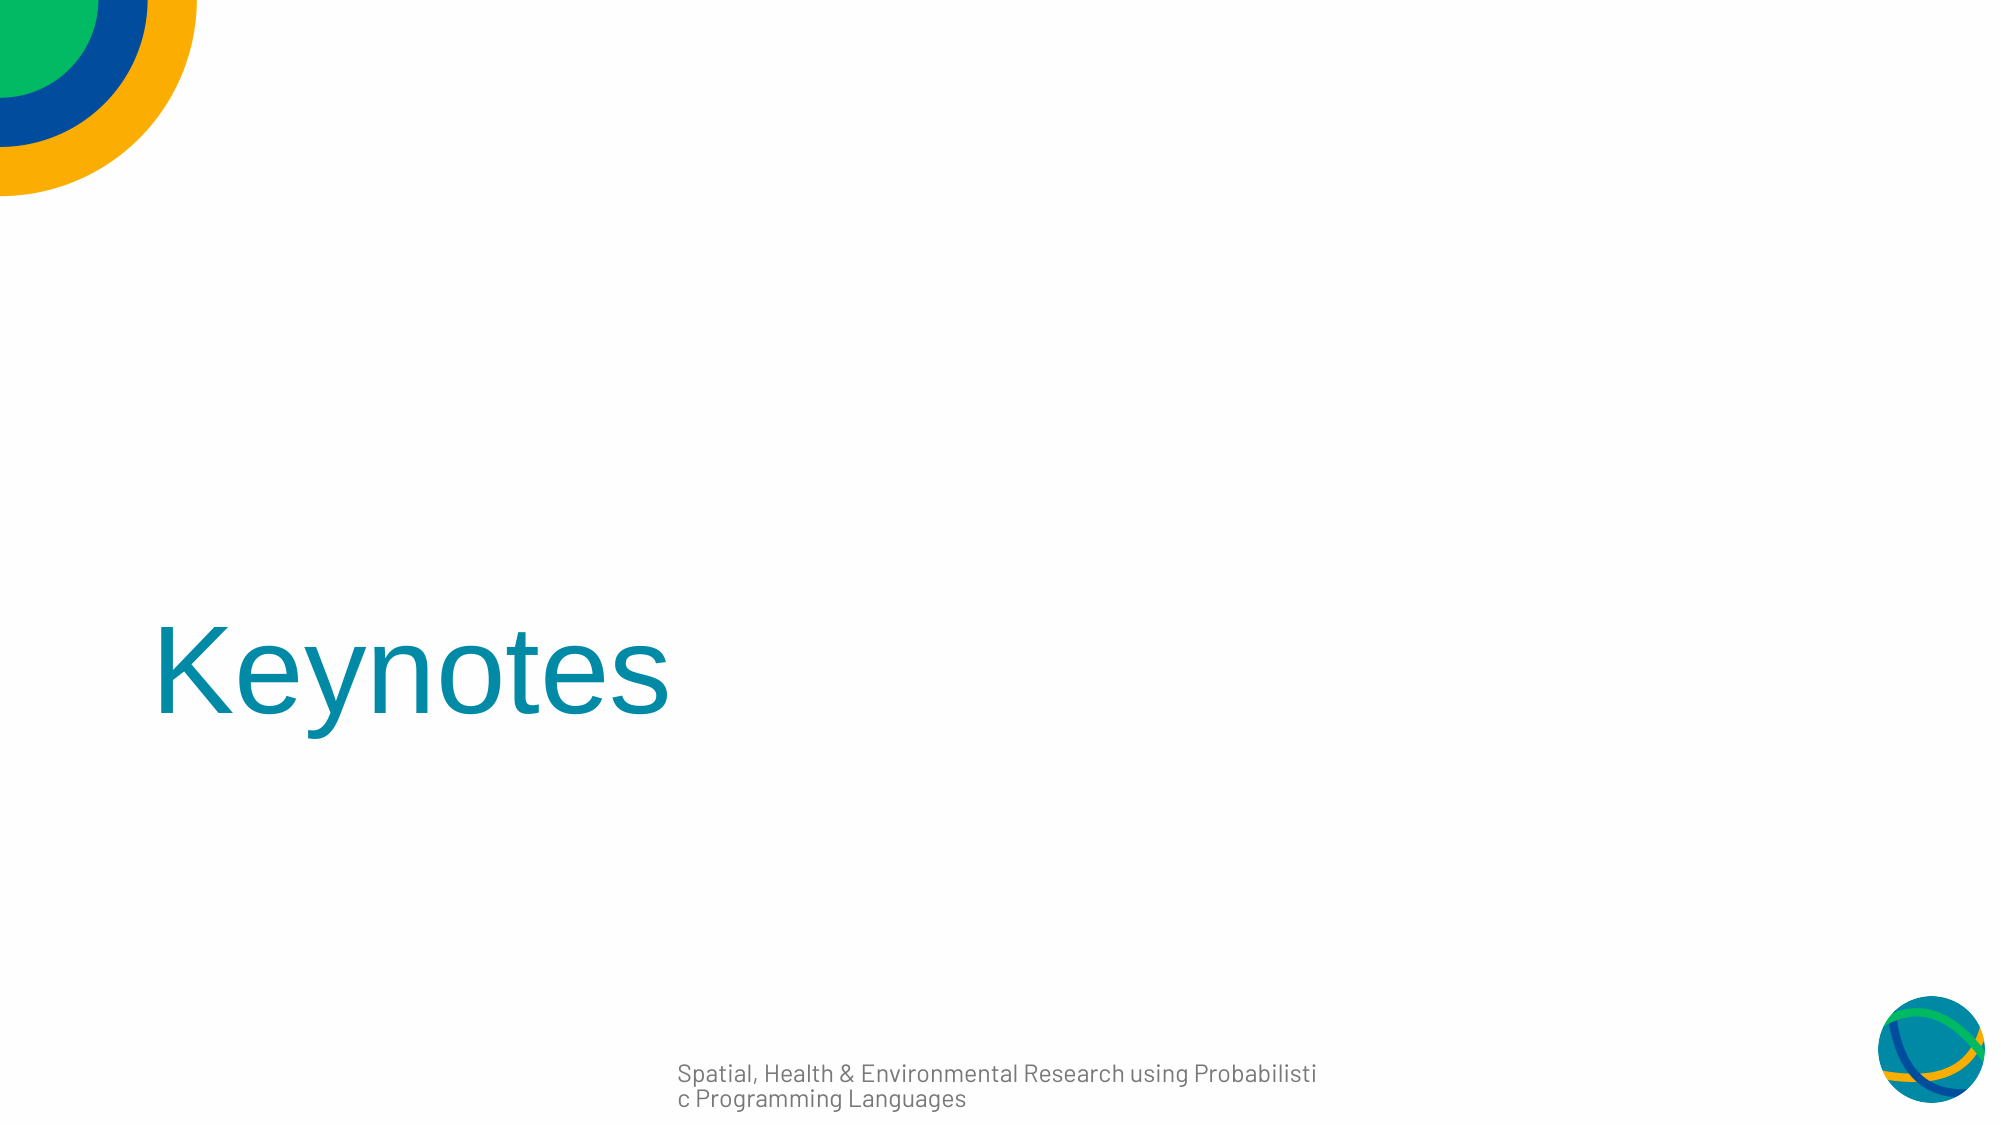

# Keynotes

Spatial, Health & Environmental Research using Probabilistic Programming Languages